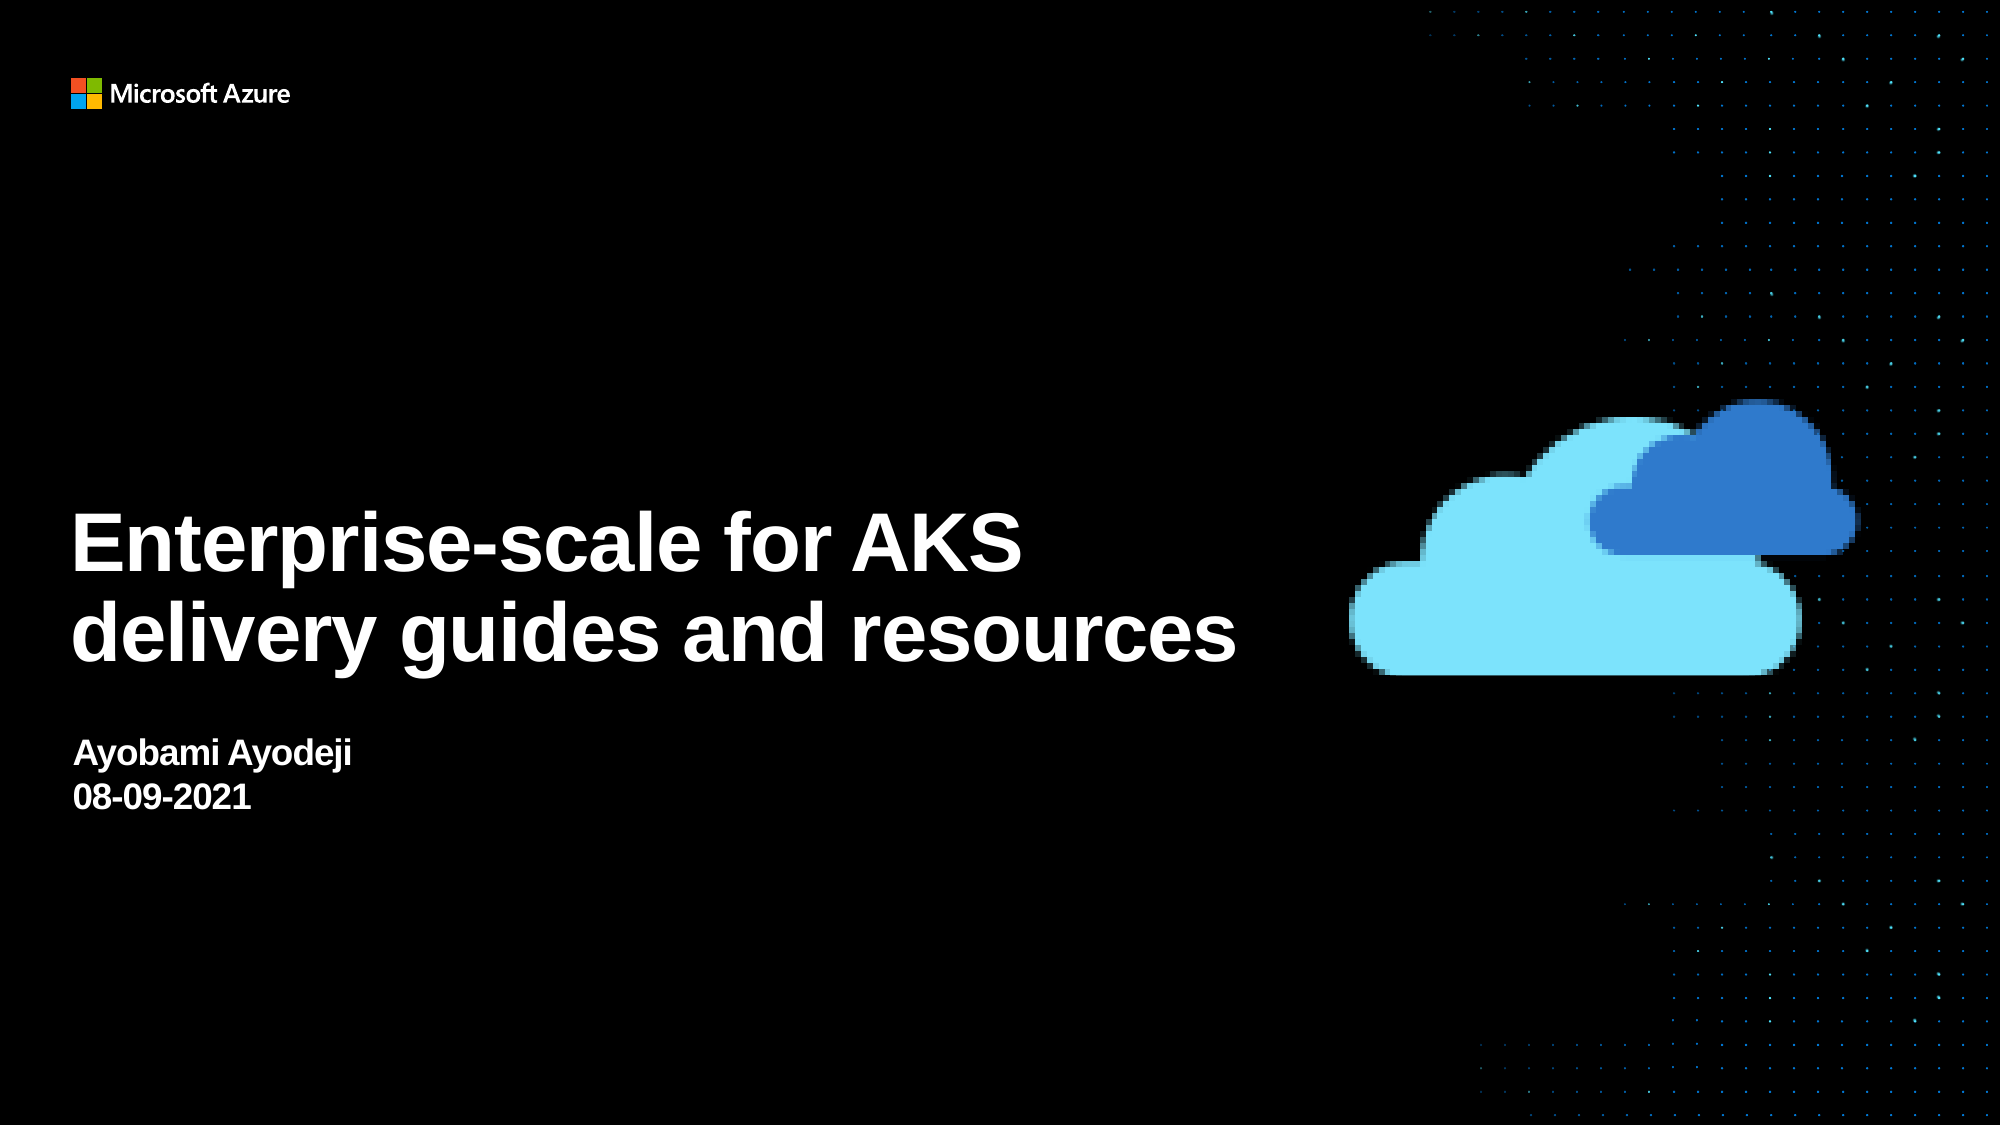

# Enterprise-scale for AKS delivery guides and resources
Ayobami Ayodeji
08-09-2021